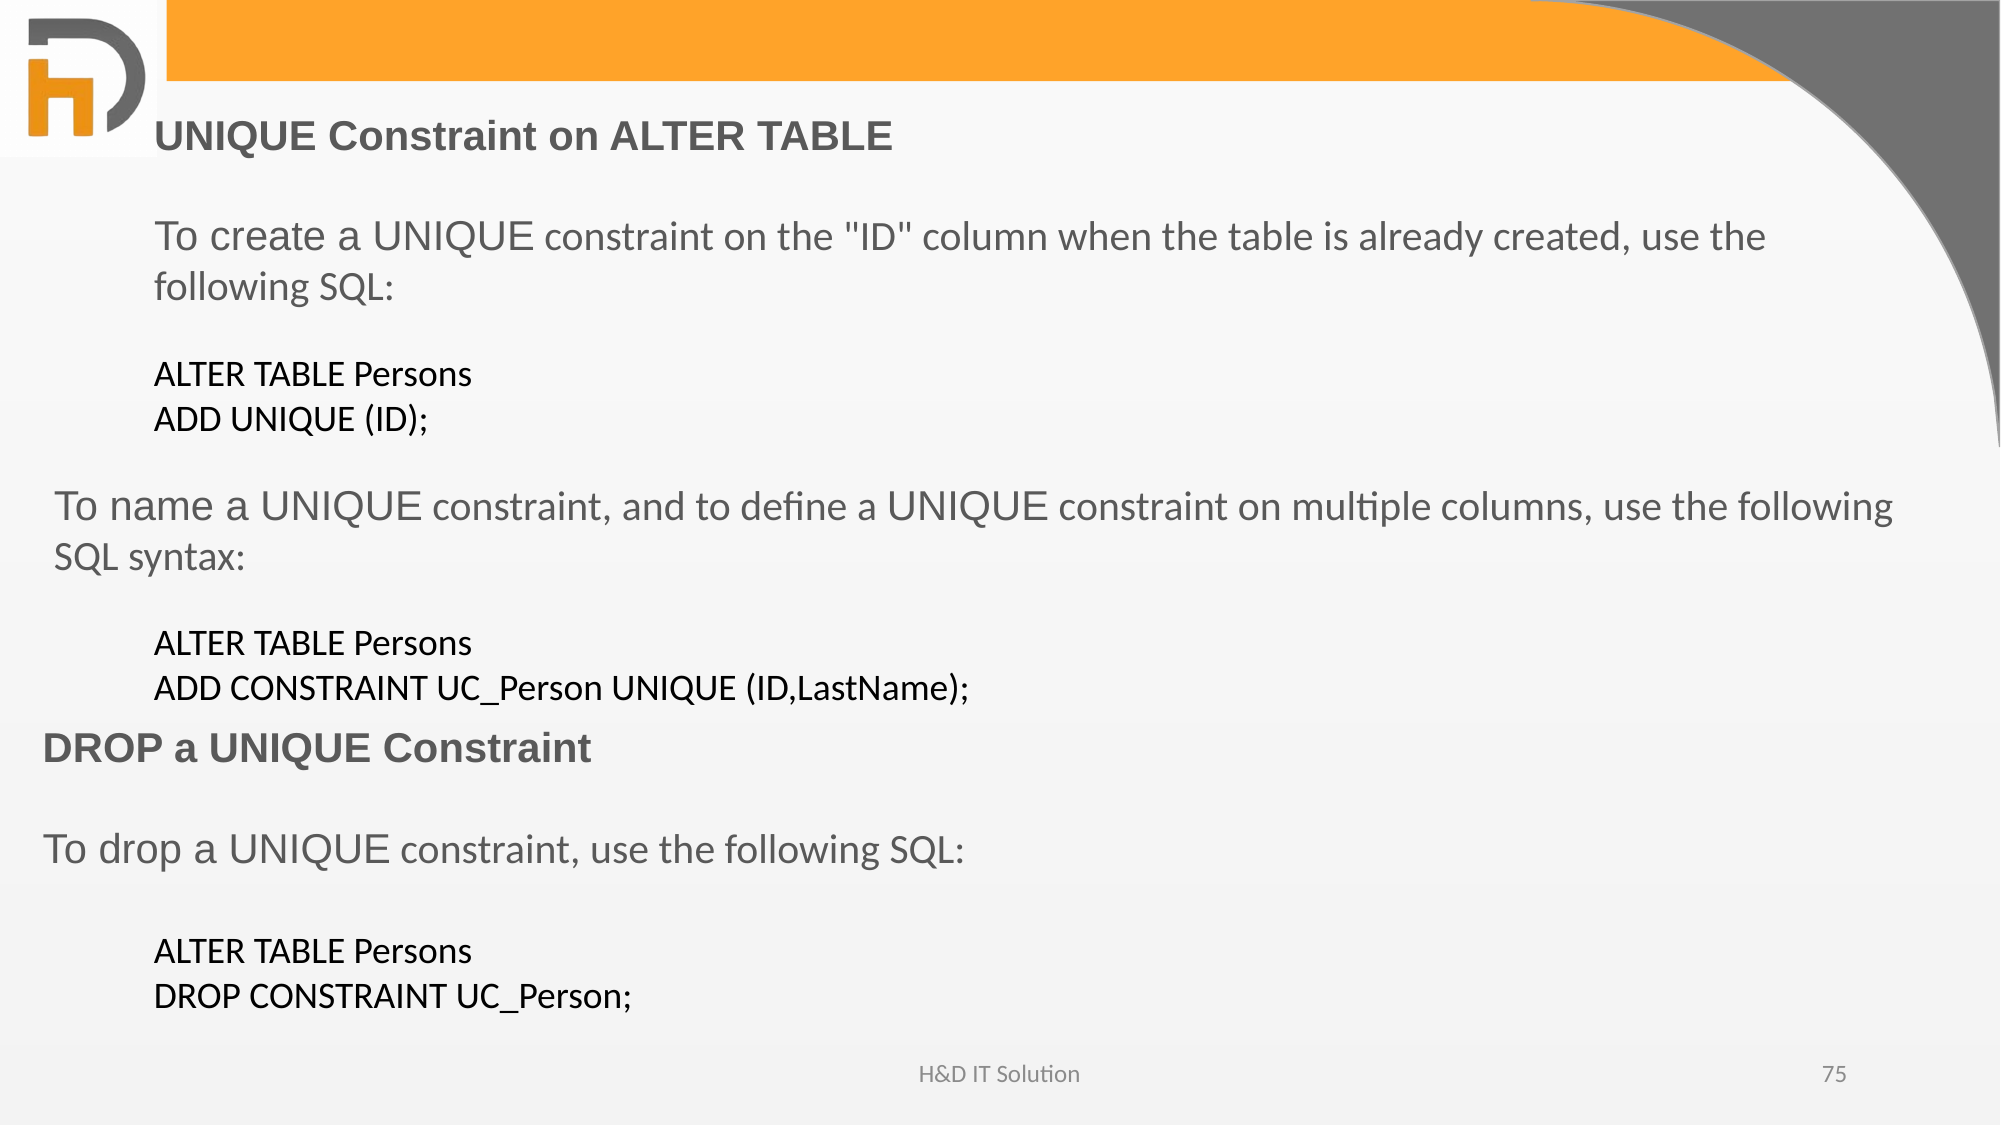

UNIQUE Constraint on ALTER TABLE

To create a UNIQUE constraint on the "ID" column when the table is already created, use the following SQL:
ALTER TABLE Persons
ADD UNIQUE (ID);
To name a UNIQUE constraint, and to define a UNIQUE constraint on multiple columns, use the following SQL syntax:
ALTER TABLE Persons
ADD CONSTRAINT UC_Person UNIQUE (ID,LastName);
DROP a UNIQUE Constraint

To drop a UNIQUE constraint, use the following SQL:
ALTER TABLE Persons
DROP CONSTRAINT UC_Person;
H&D IT Solution
75